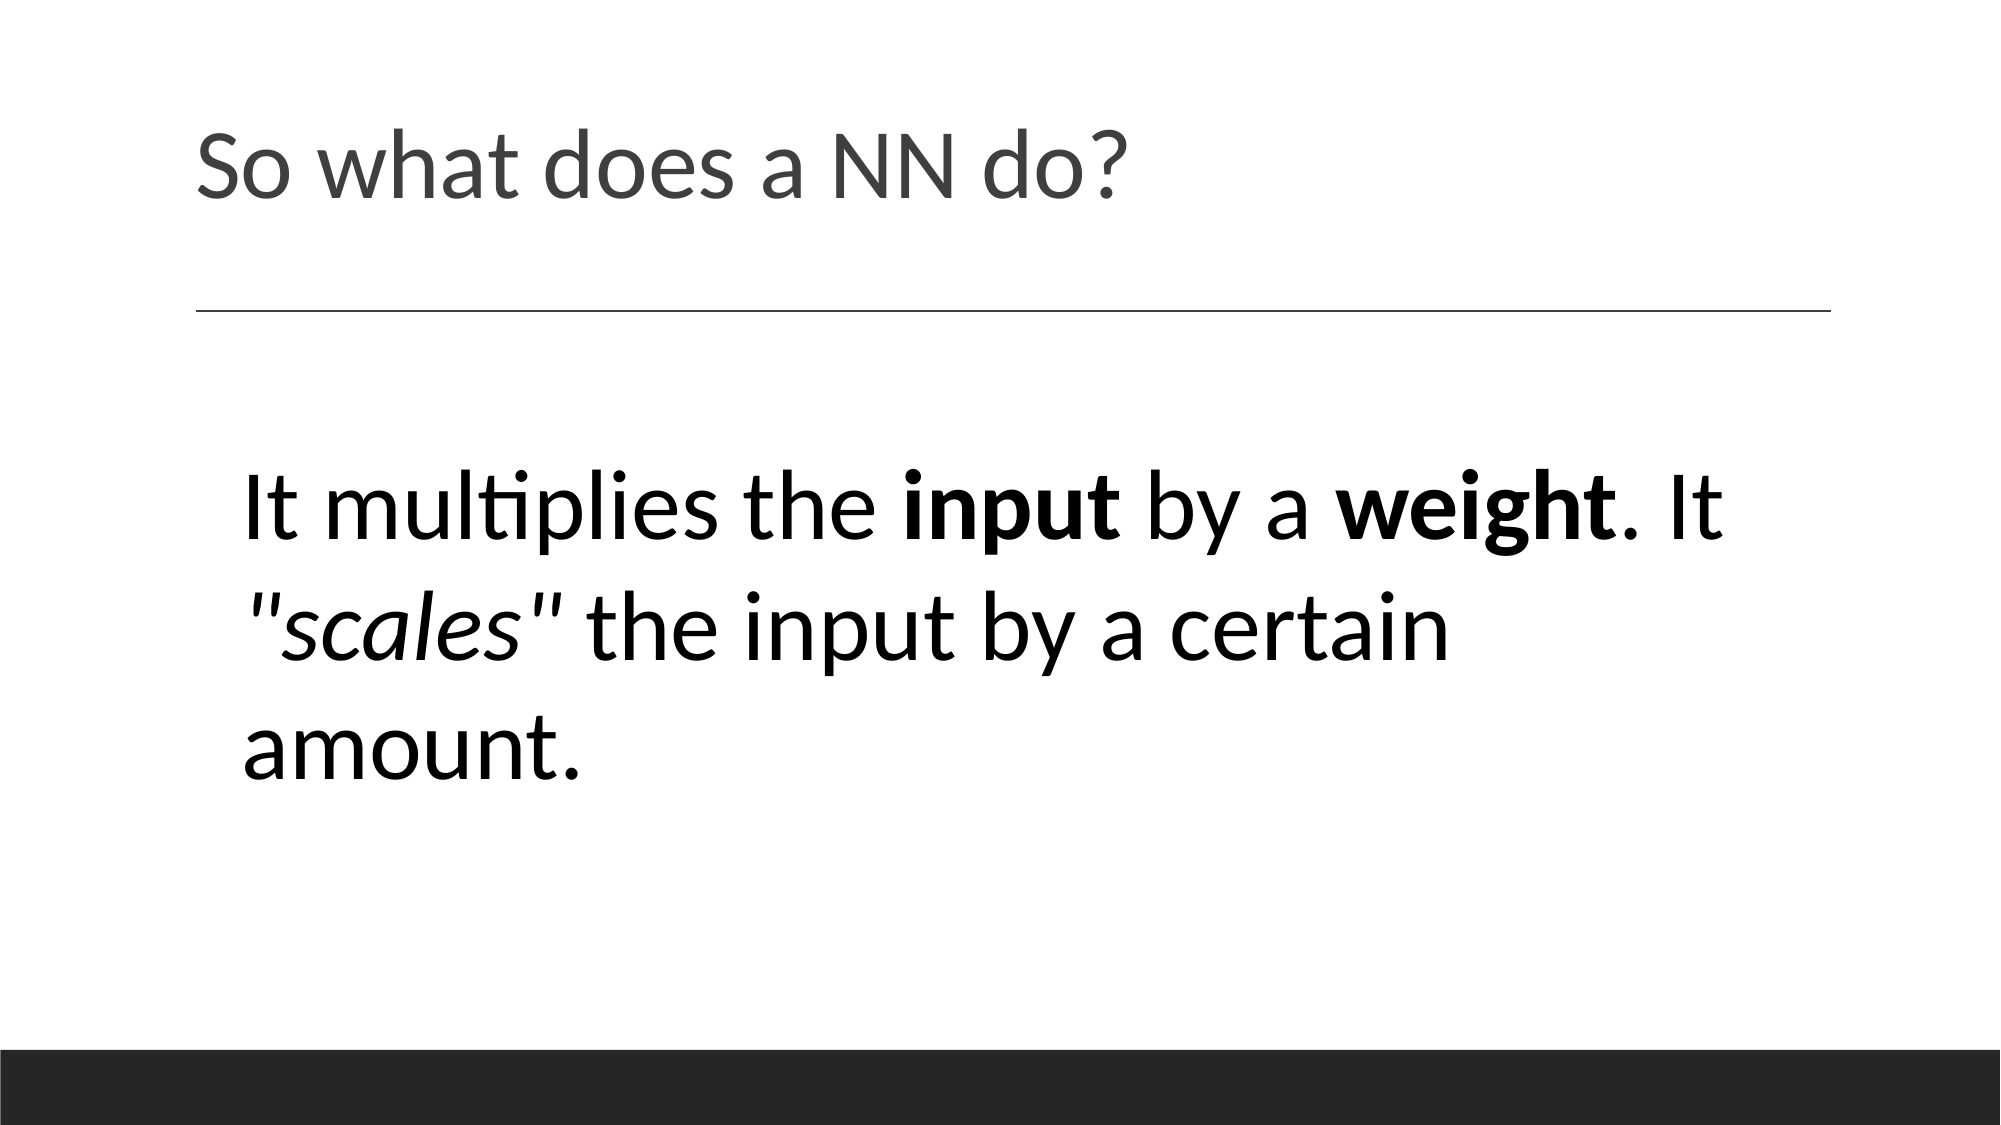

# So what does a NN do?
It multiplies the input by a weight. It "scales" the input by a certain amount.